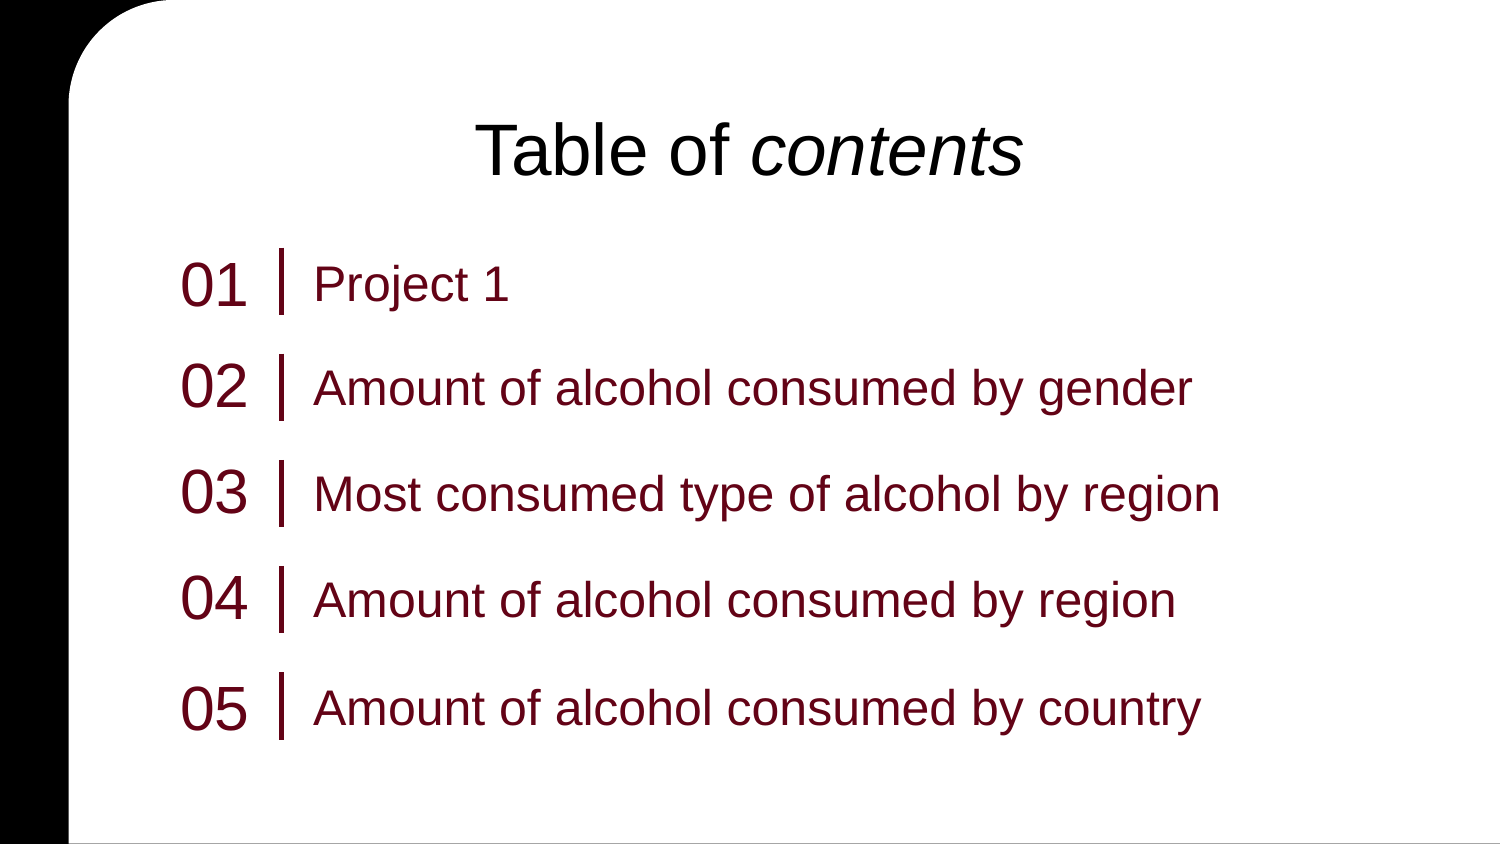

Table of contents
# 01
Project 1
02
Amount of alcohol consumed by gender
03
Most consumed type of alcohol by region
04
Amount of alcohol consumed by region
05
Amount of alcohol consumed by country